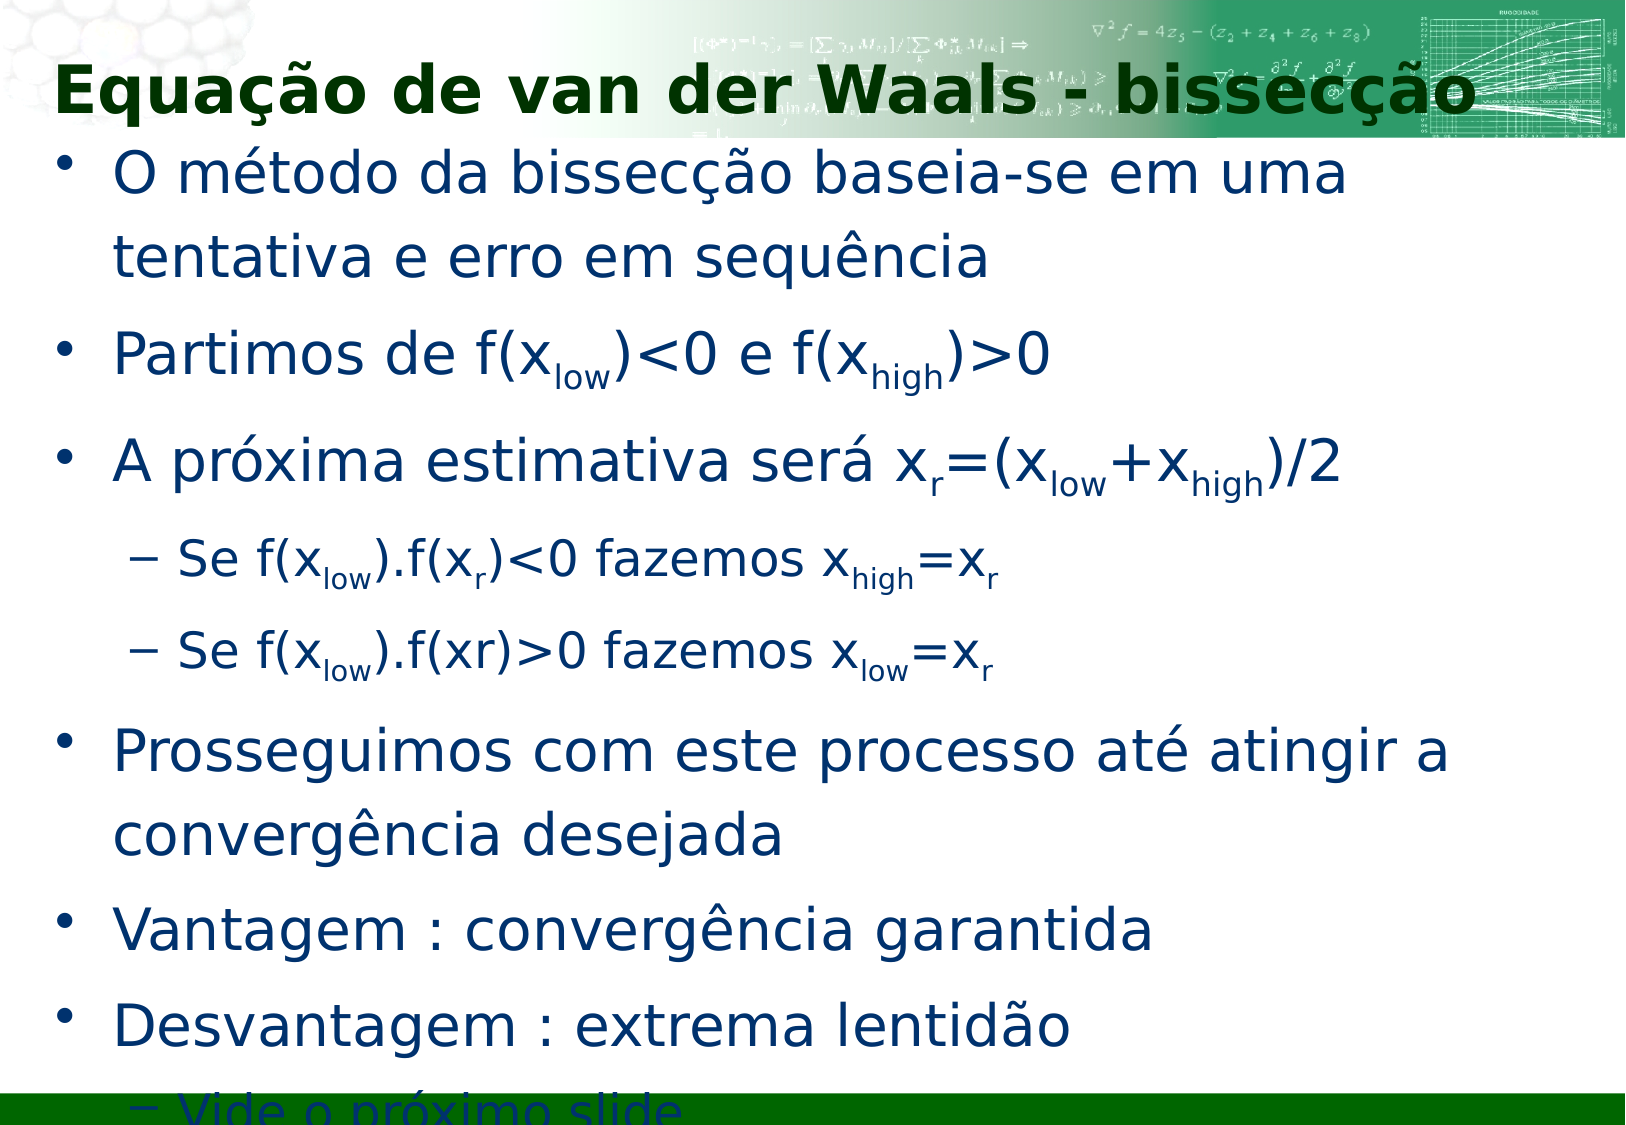

# Equação de van der Waals - bissecção
O método da bissecção baseia-se em uma tentativa e erro em sequência
Partimos de f(xlow)<0 e f(xhigh)>0
A próxima estimativa será xr=(xlow+xhigh)/2
Se f(xlow).f(xr)<0 fazemos xhigh=xr
Se f(xlow).f(xr)>0 fazemos xlow=xr
Prosseguimos com este processo até atingir a convergência desejada
Vantagem : convergência garantida
Desvantagem : extrema lentidão
Vide o próximo slide